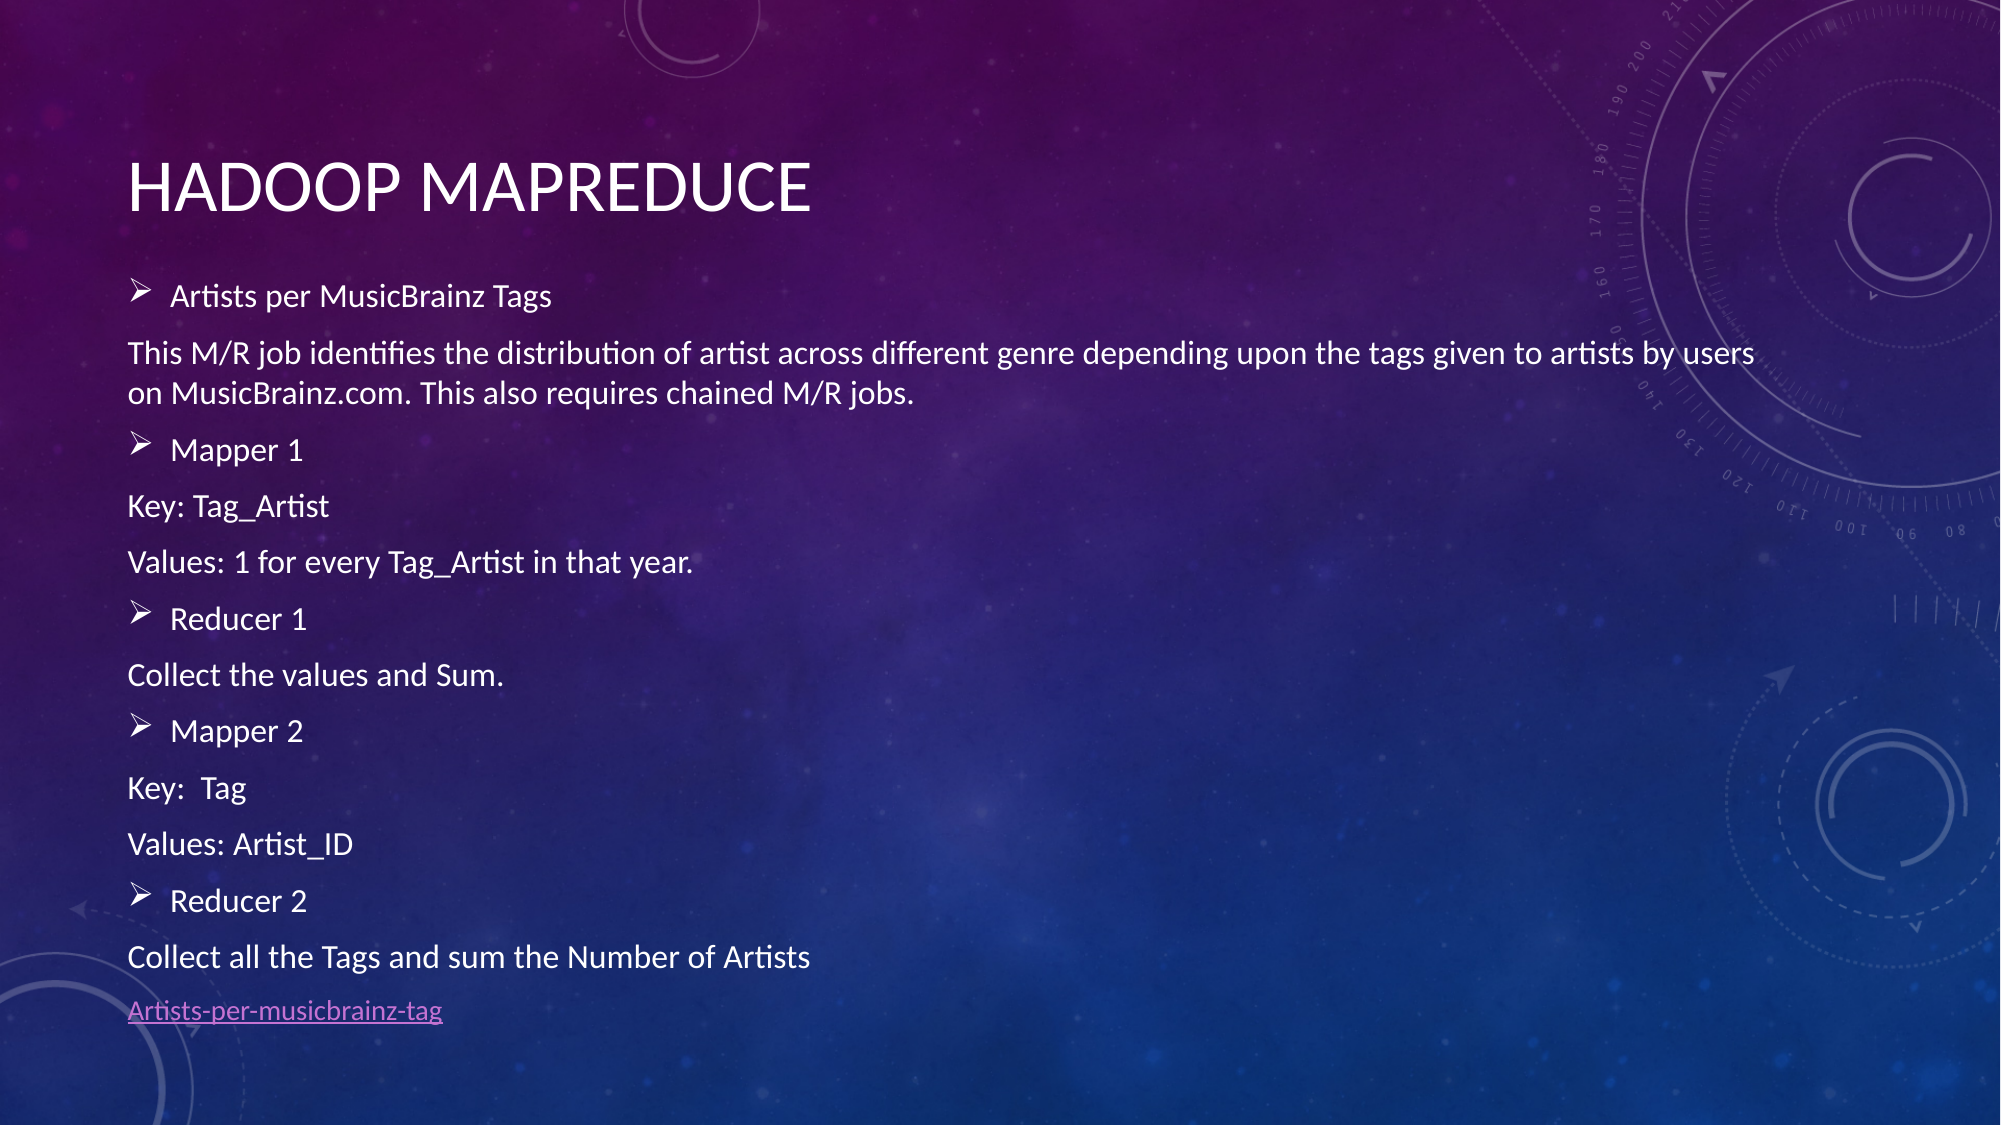

# Hadoop mapreduce
Artists per MusicBrainz Tags
This M/R job identifies the distribution of artist across different genre depending upon the tags given to artists by users on MusicBrainz.com. This also requires chained M/R jobs.
Mapper 1
Key: Tag_Artist
Values: 1 for every Tag_Artist in that year.
Reducer 1
Collect the values and Sum.
Mapper 2
Key:  Tag
Values: Artist_ID
Reducer 2
Collect all the Tags and sum the Number of Artists
Artists-per-musicbrainz-tag